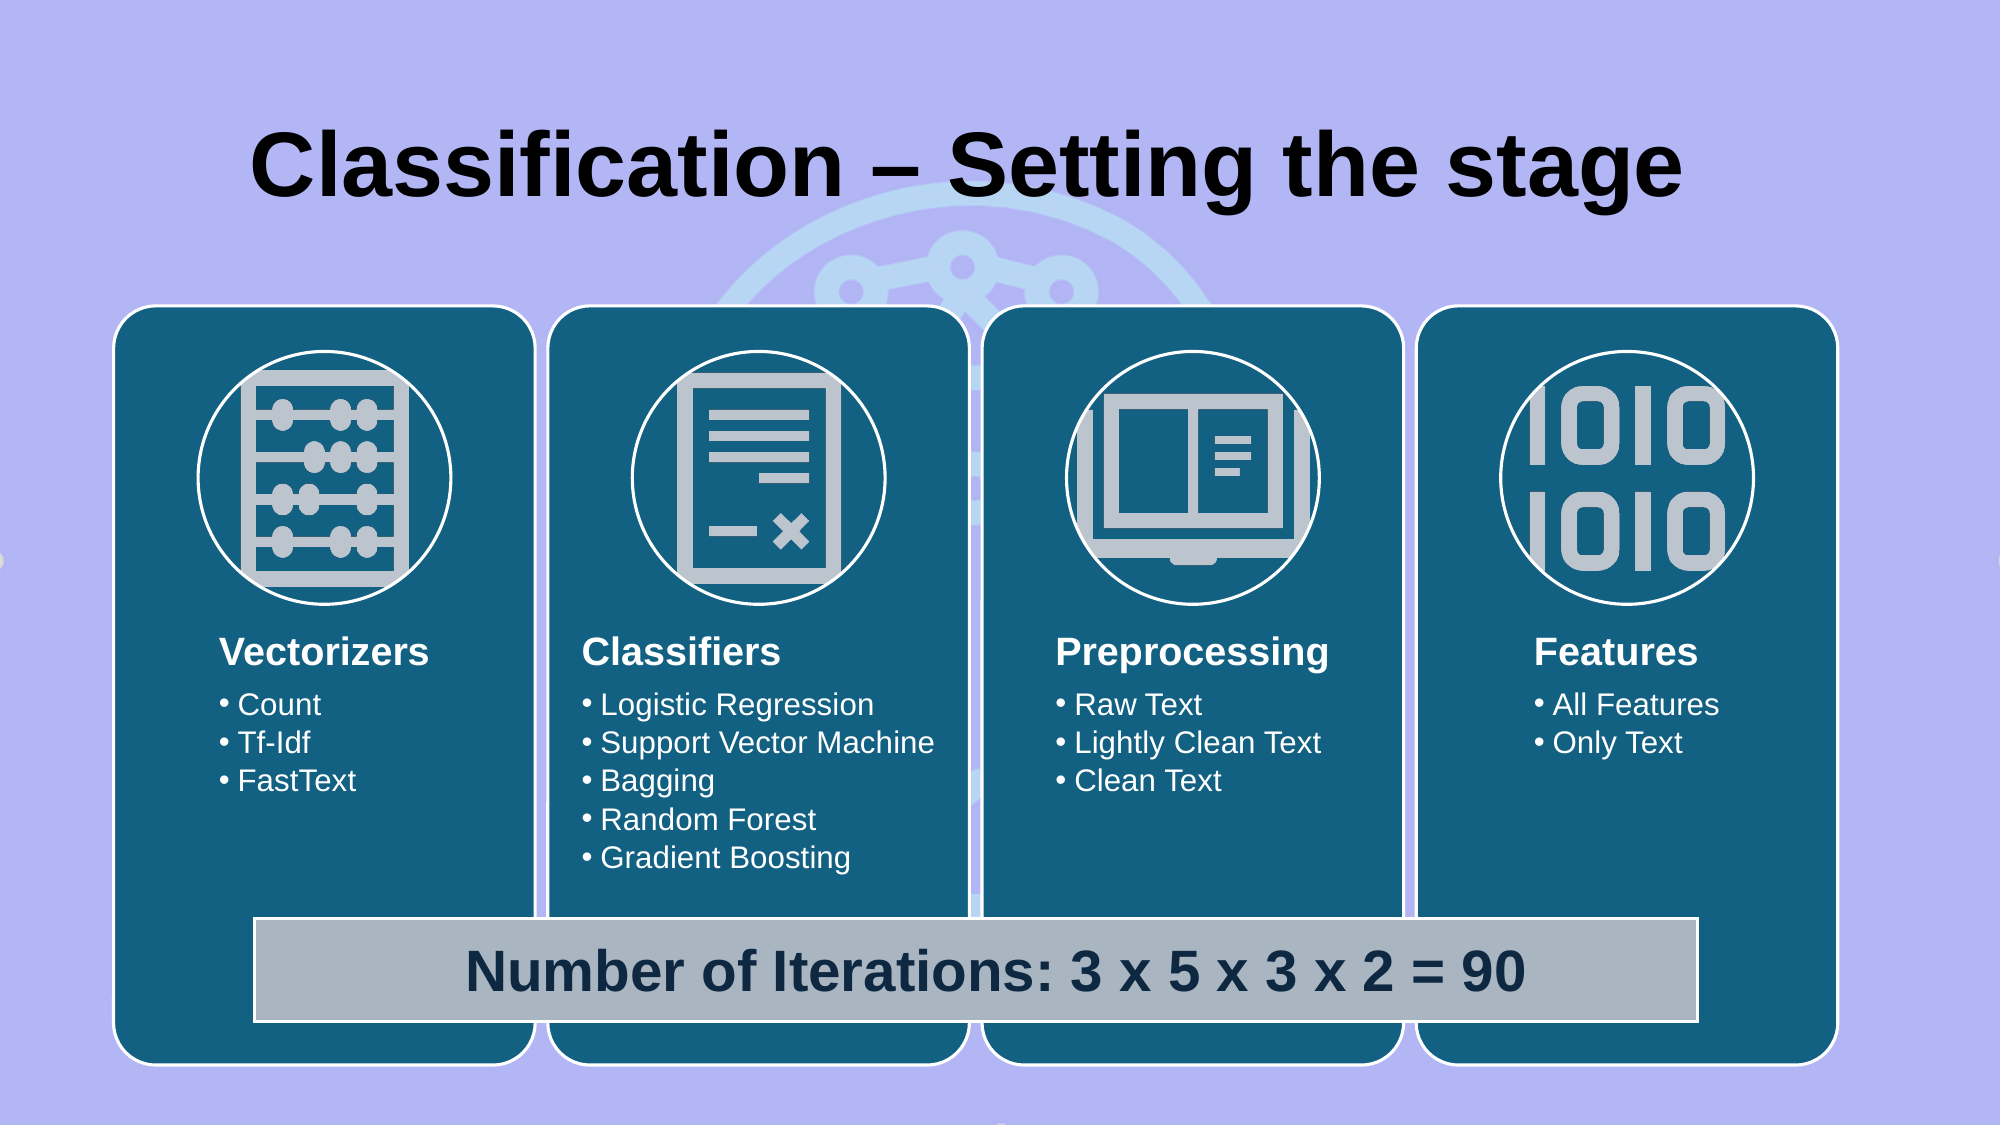

# Classification – Setting the stage

Vectorizers
Count
Tf-Idf
FastText
Classifiers
Logistic Regression
Support Vector Machine
Bagging
Random Forest
Gradient Boosting
Preprocessing
Raw Text
Lightly Clean Text
Clean Text
Features
All Features
Only Text

Number of Iterations: 3 x 5 x 3 x 2 = 90